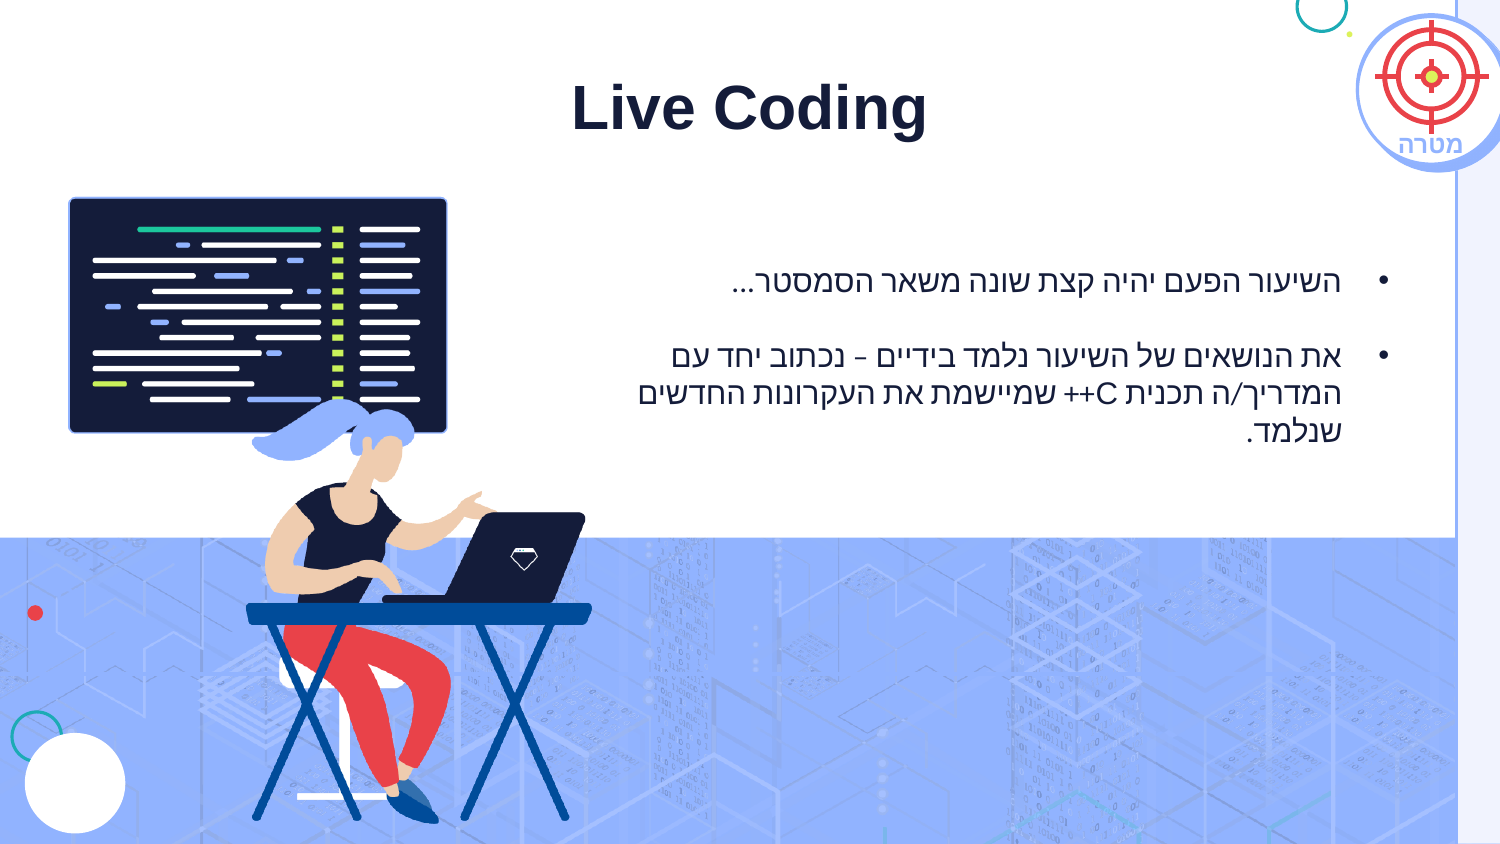

# Live Coding
מטרה
השיעור הפעם יהיה קצת שונה משאר הסמסטר...

את הנושאים של השיעור נלמד בידיים – נכתוב יחד עם המדריך/ה תכנית C++ שמיישמת את העקרונות החדשים שנלמד.